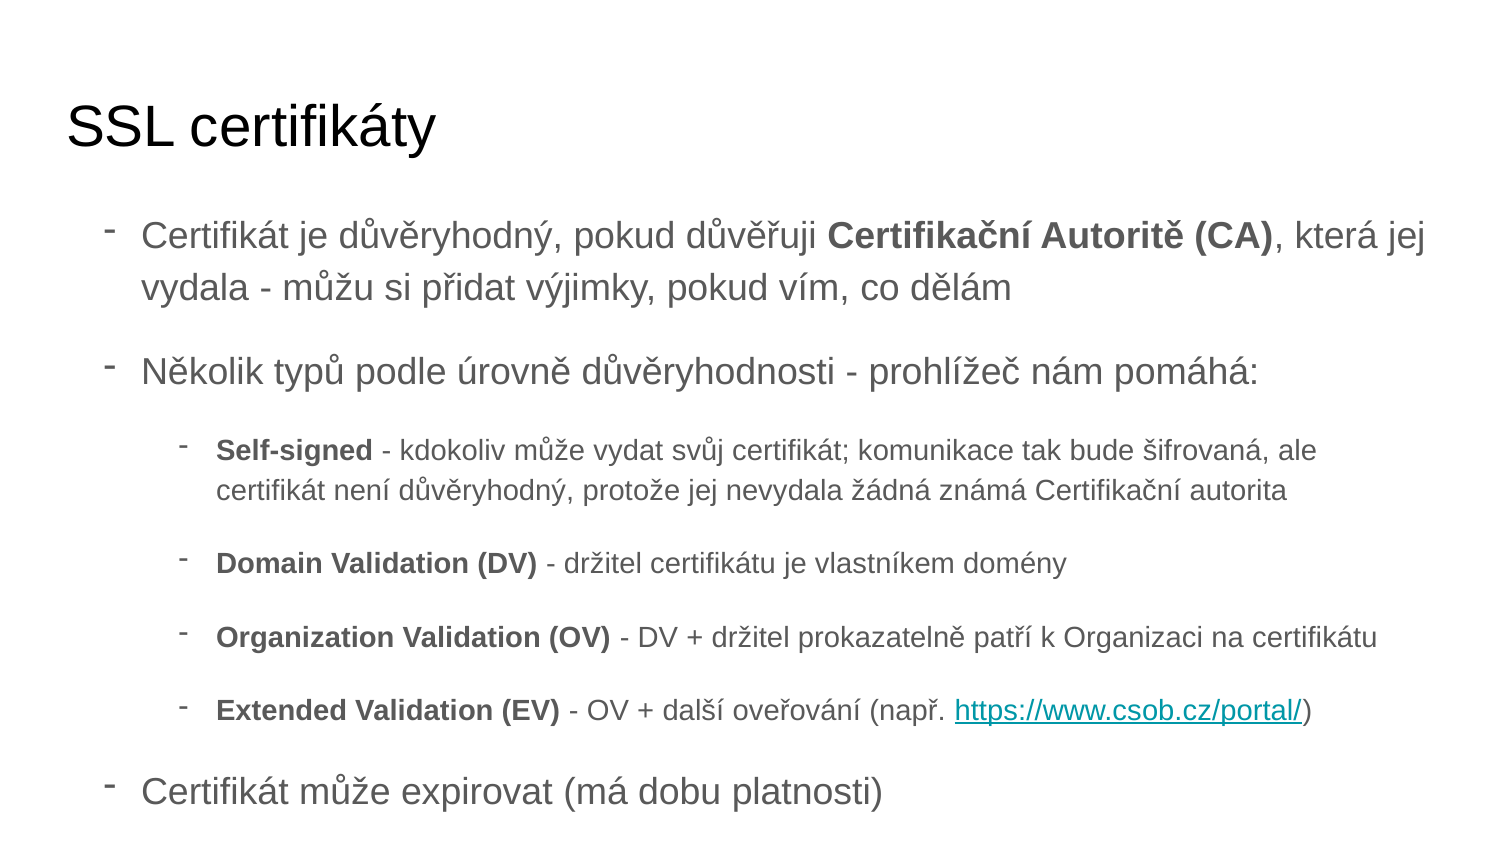

# SSL certifikáty
Certifikát je důvěryhodný, pokud důvěřuji Certifikační Autoritě (CA), která jej vydala - můžu si přidat výjimky, pokud vím, co dělám
Několik typů podle úrovně důvěryhodnosti - prohlížeč nám pomáhá:
Self-signed - kdokoliv může vydat svůj certifikát; komunikace tak bude šifrovaná, ale certifikát není důvěryhodný, protože jej nevydala žádná známá Certifikační autorita
Domain Validation (DV) - držitel certifikátu je vlastníkem domény
Organization Validation (OV) - DV + držitel prokazatelně patří k Organizaci na certifikátu
Extended Validation (EV) - OV + další oveřování (např. https://www.csob.cz/portal/)
Certifikát může expirovat (má dobu platnosti)
Příklady nevalidních a problematických certifikátů: https://badssl.com/